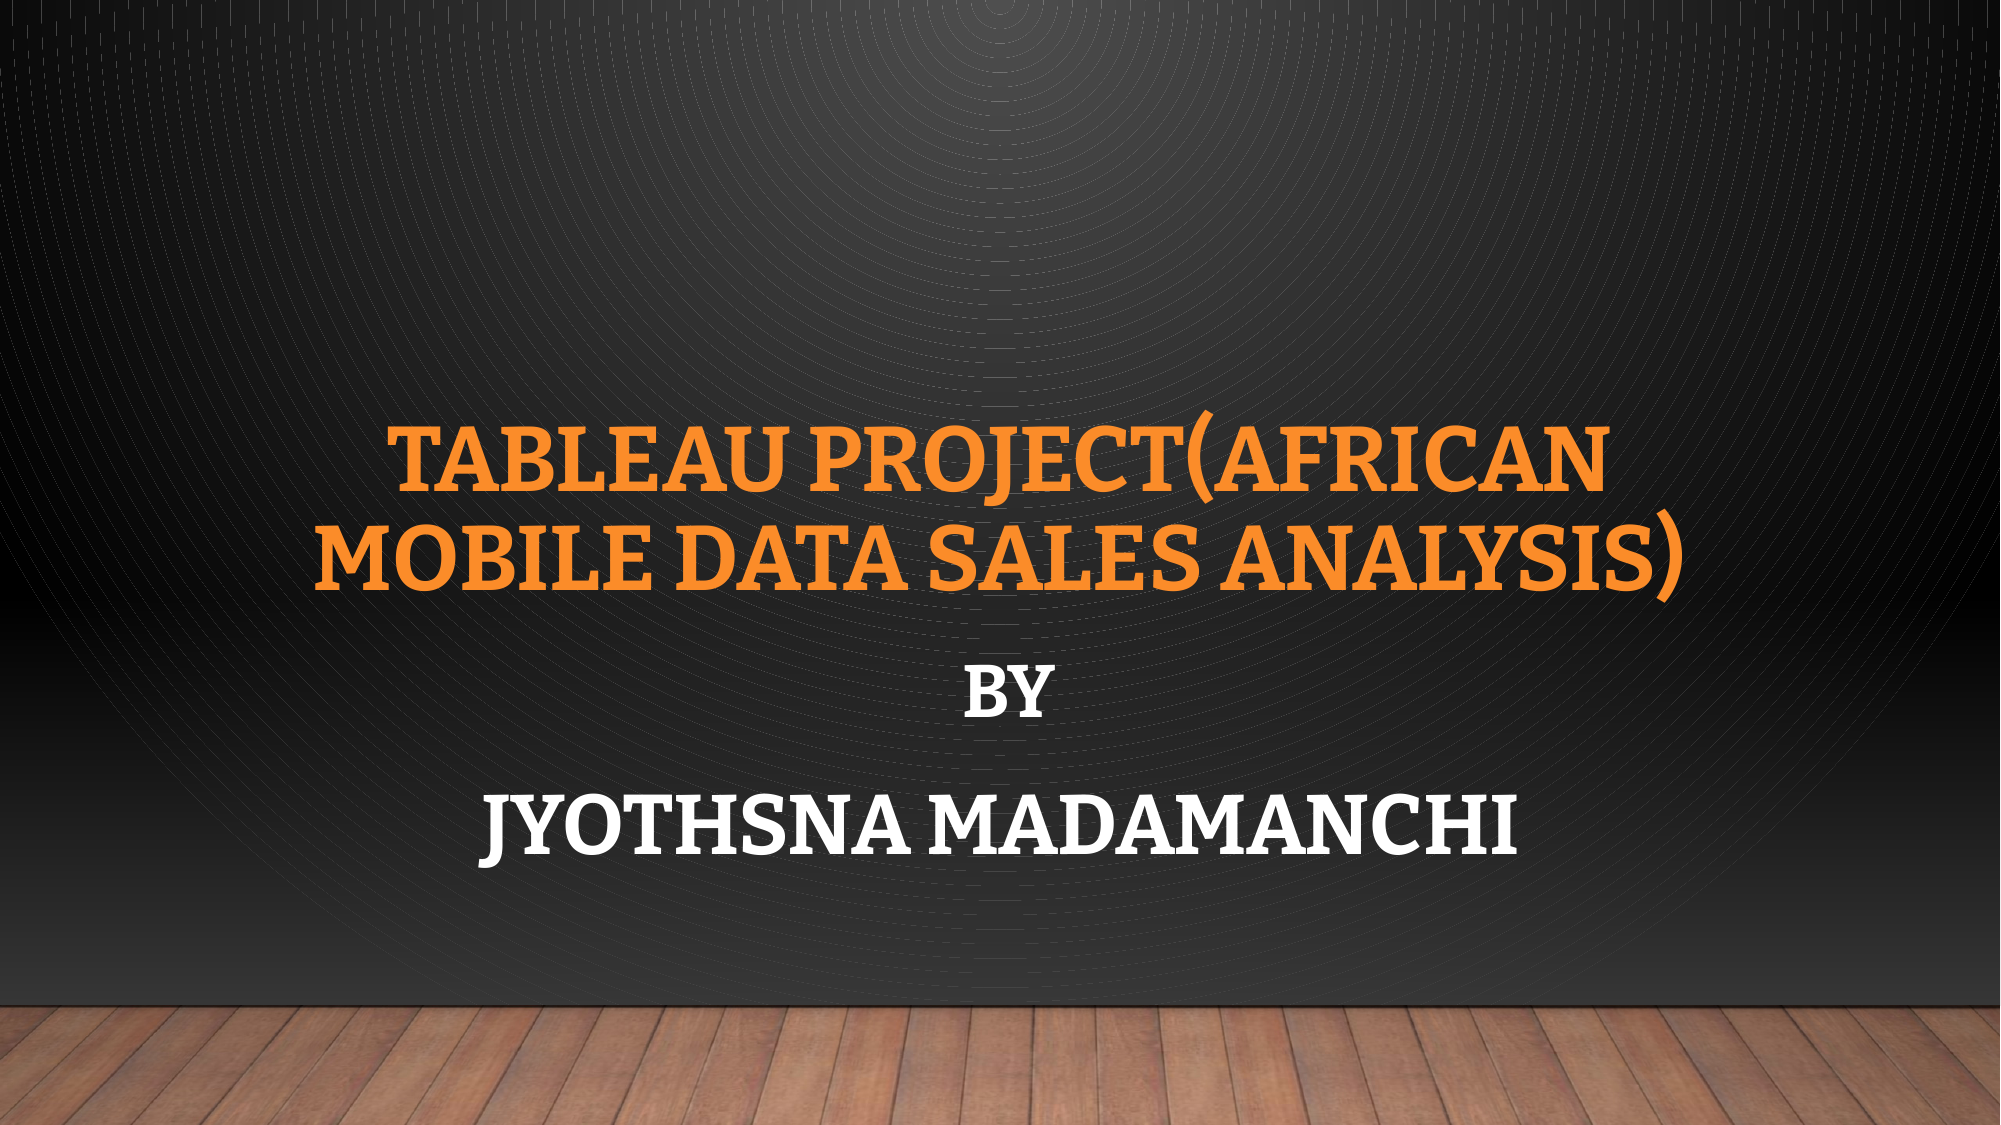

# TABLEAU PROJECT(AFRICAN MOBILE DATA SALES ANALYSIS)
BY
JYOTHSNA MADAMANCHI